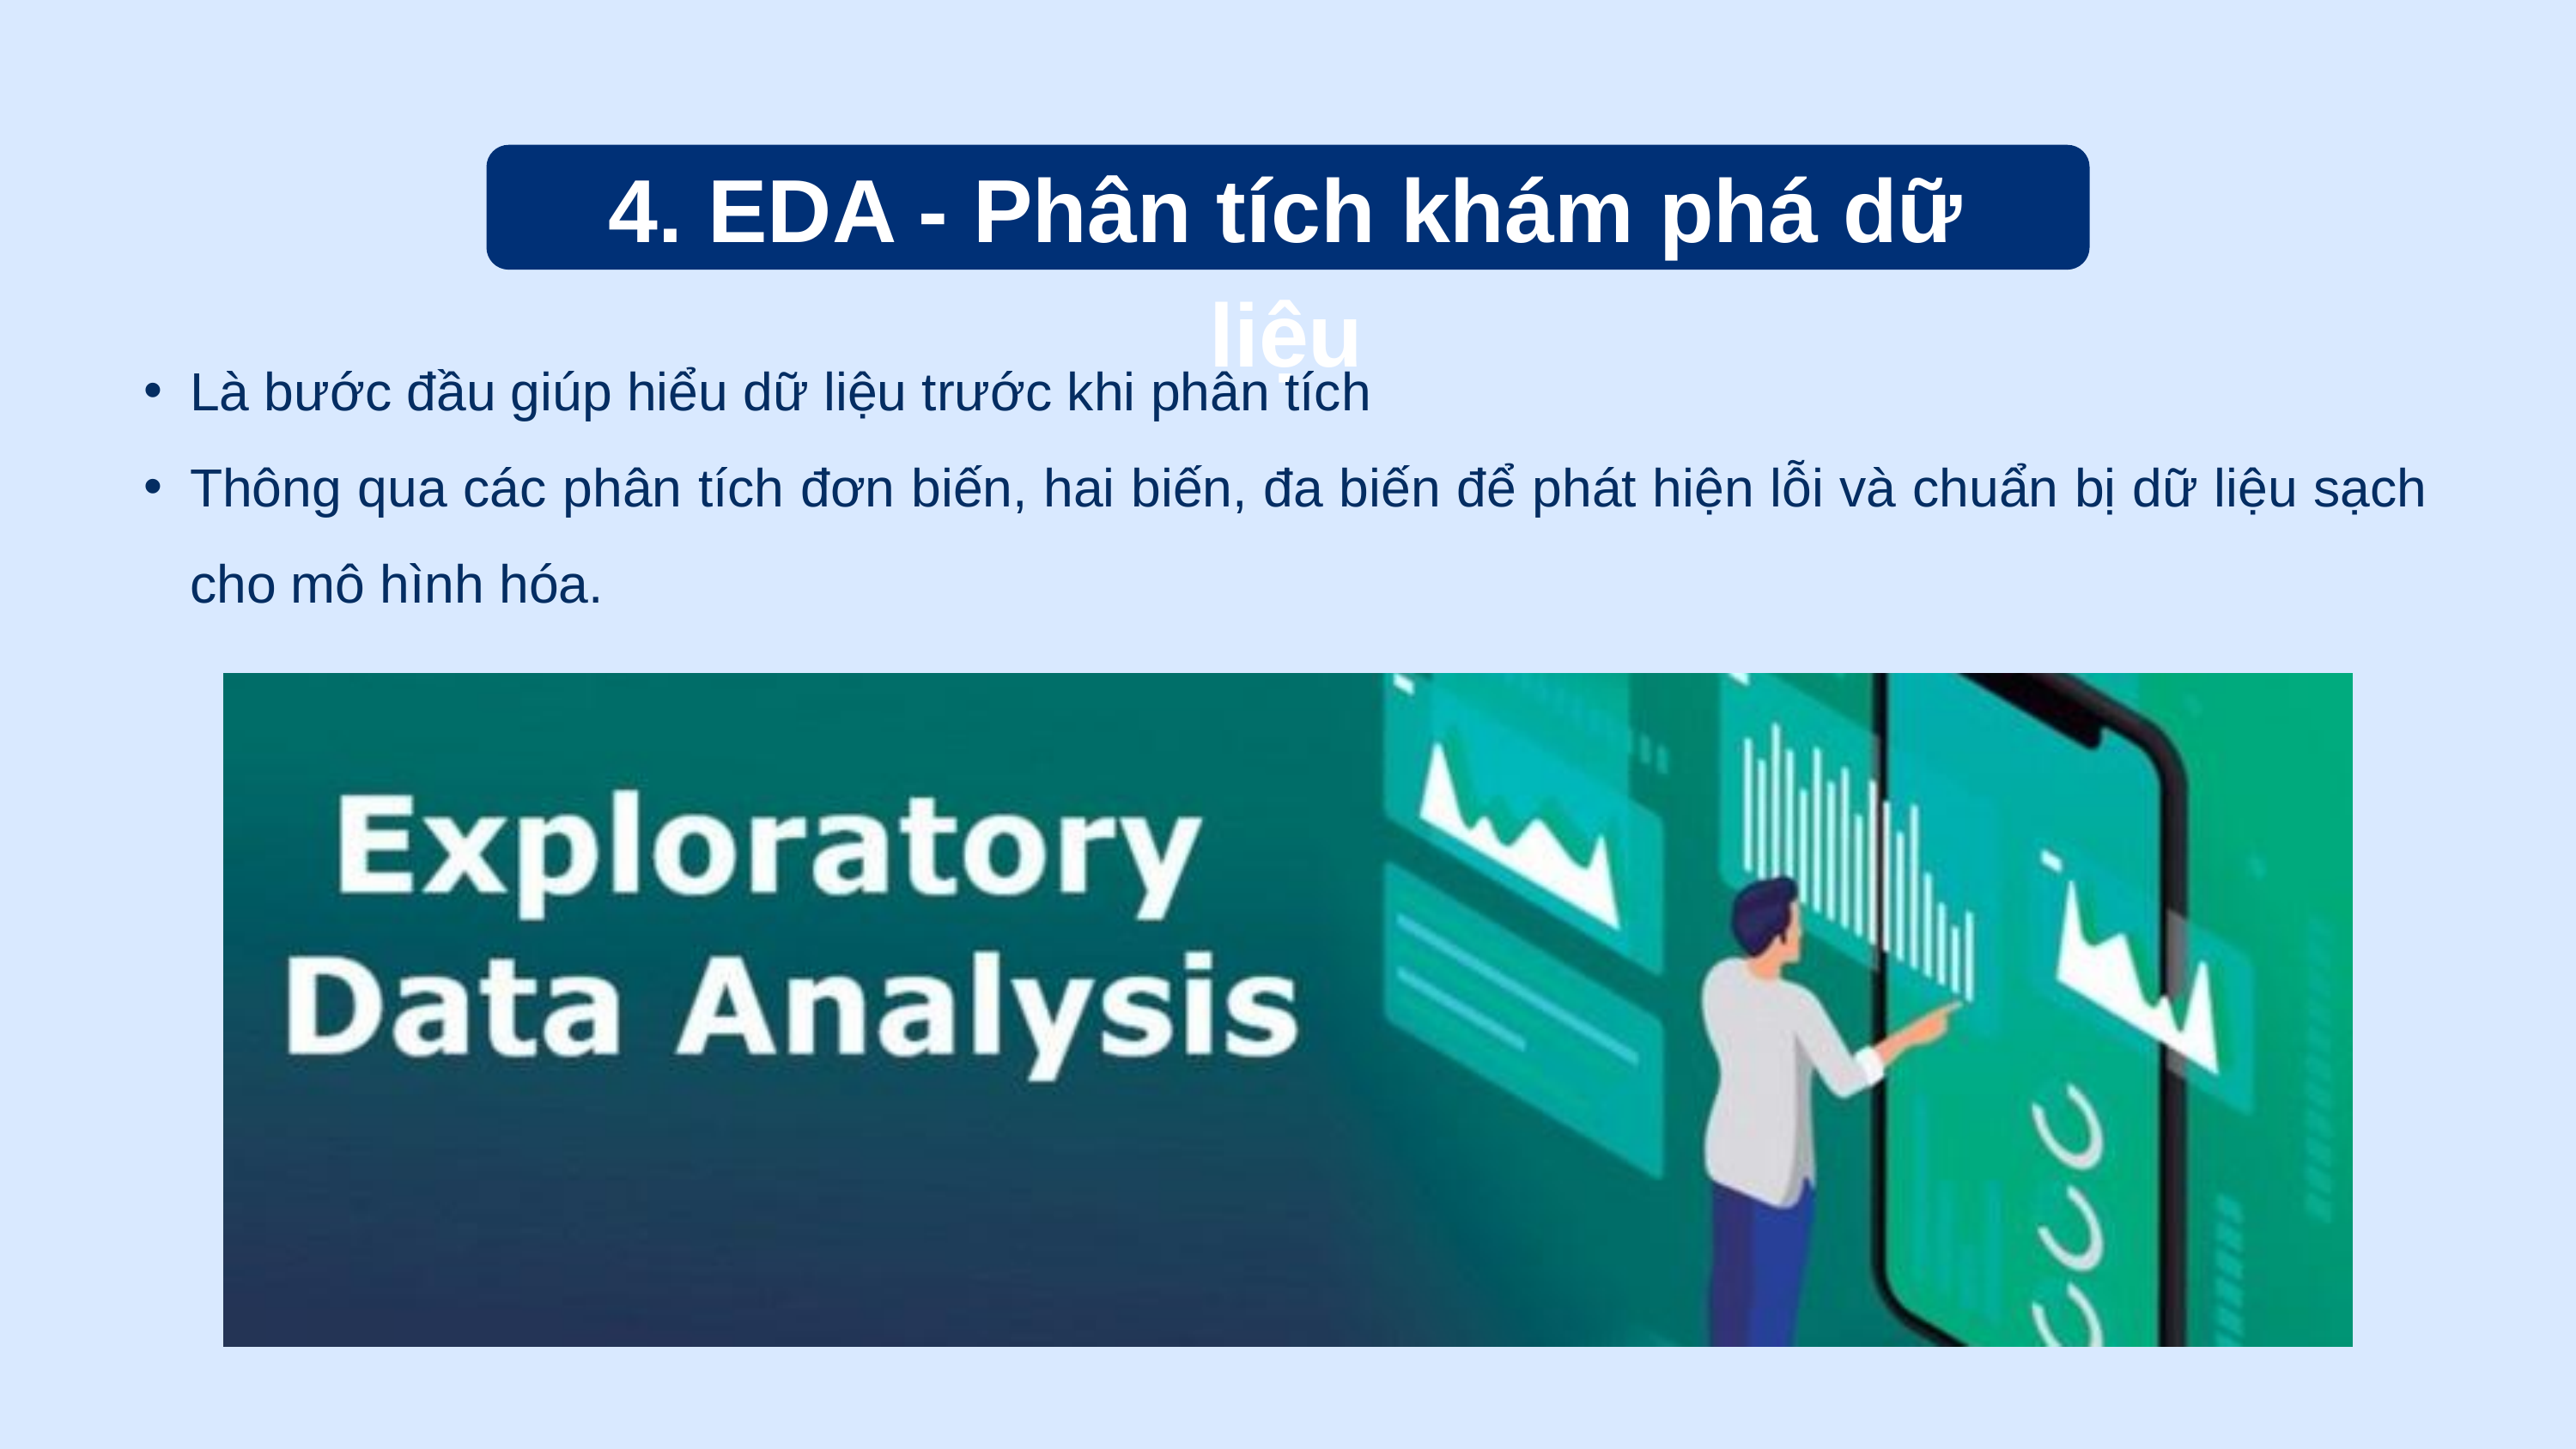

4. EDA - Phân tích khám phá dữ liệu
Là bước đầu giúp hiểu dữ liệu trước khi phân tích
Thông qua các phân tích đơn biến, hai biến, đa biến để phát hiện lỗi và chuẩn bị dữ liệu sạch cho mô hình hóa.